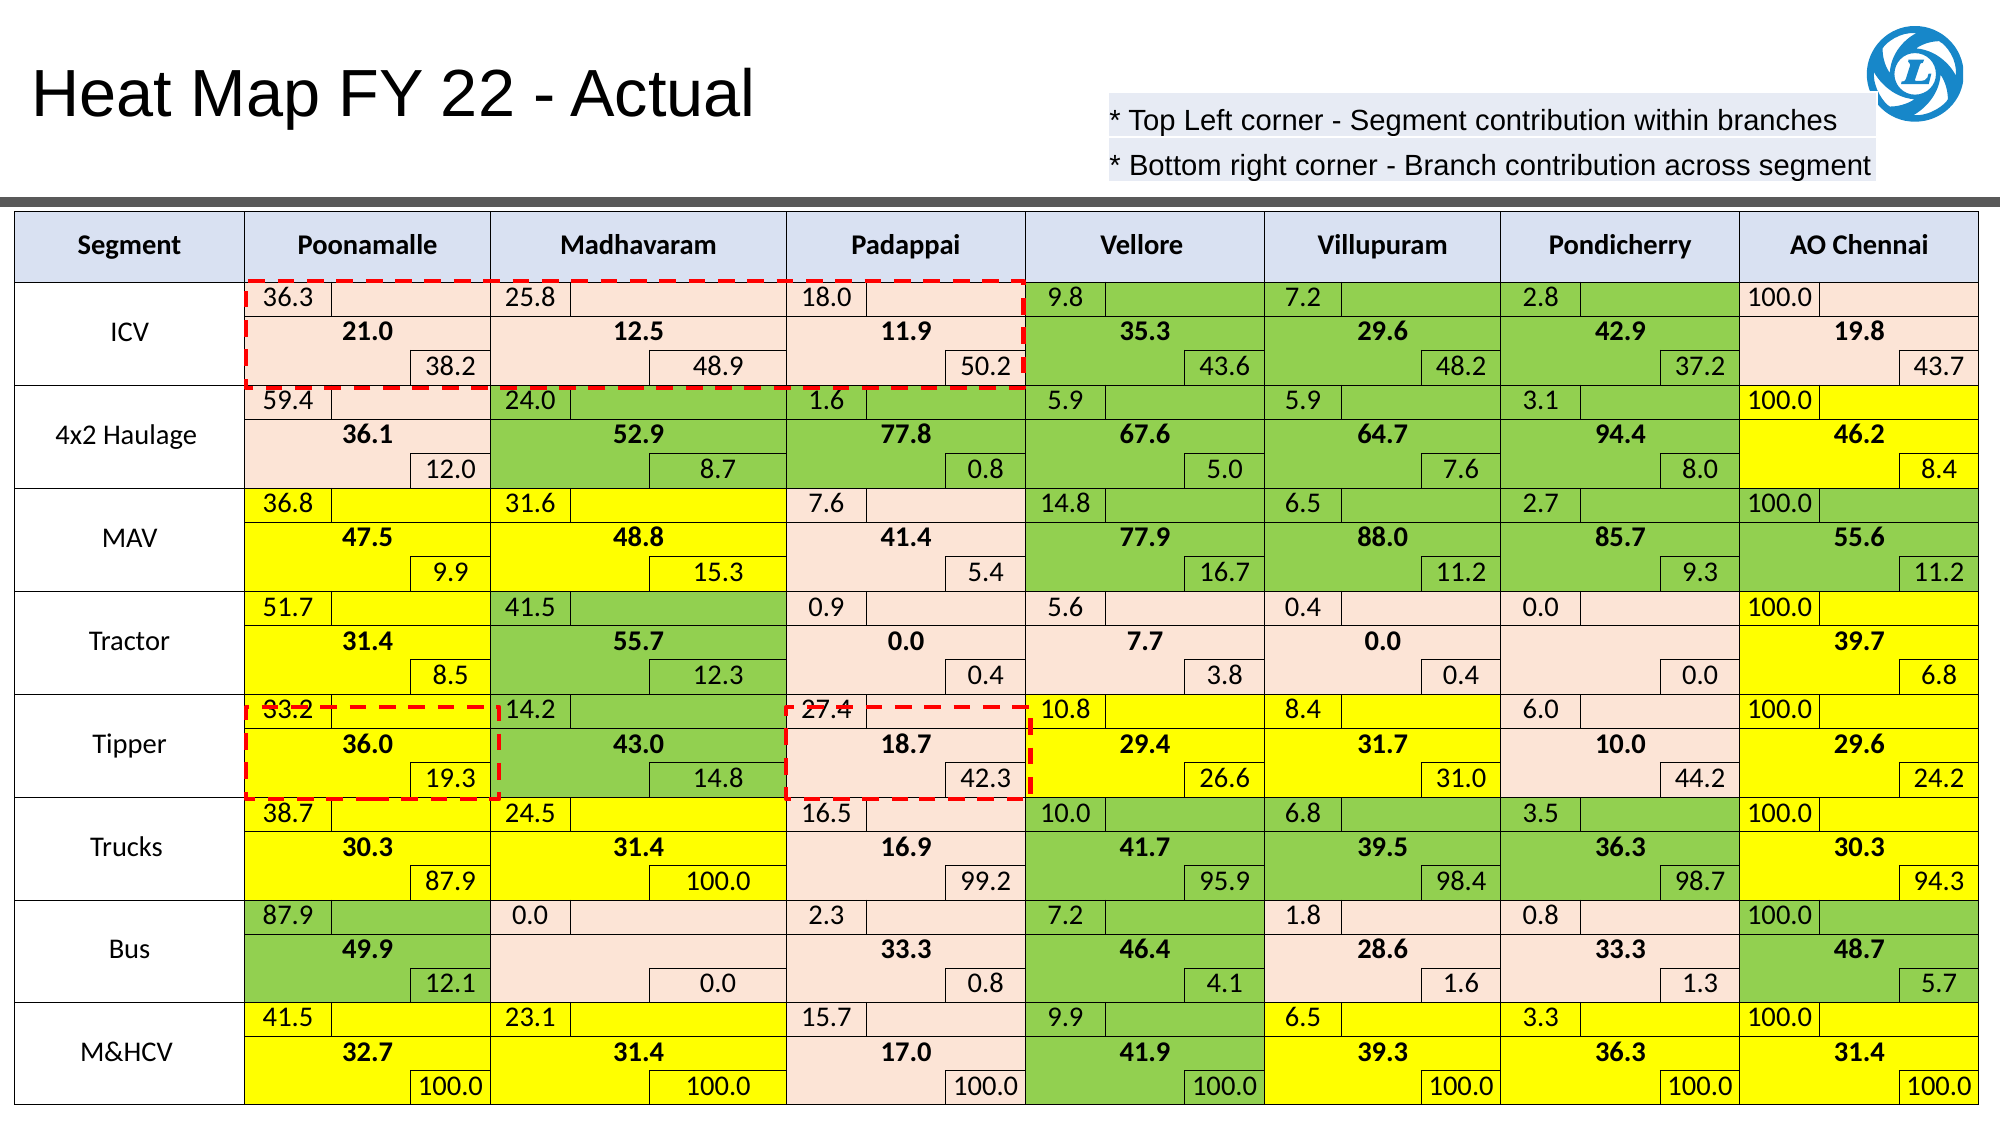

# Heat Map FY 22 - Actual
| \* Top Left corner - Segment contribution within branches |
| --- |
| \* Bottom right corner - Branch contribution across segment |
| Segment | Poonamalle |  |  | Madhavaram |  |  | Padappai |  |  | Vellore |  |  | Villupuram |  |  | Pondicherry |  |  | AO Chennai |  |  |
| --- | --- | --- | --- | --- | --- | --- | --- | --- | --- | --- | --- | --- | --- | --- | --- | --- | --- | --- | --- | --- | --- |
| ICV | 36.3 |  |  | 25.8 |  |  | 18.0 |  |  | 9.8 |  |  | 7.2 |  |  | 2.8 |  |  | 100.0 |  |  |
|  | 21.0 |  |  | 12.5 |  |  | 11.9 |  |  | 35.3 |  |  | 29.6 |  |  | 42.9 |  |  | 19.8 |  |  |
|  |  |  | 38.2 |  |  | 48.9 |  |  | 50.2 |  |  | 43.6 |  |  | 48.2 |  |  | 37.2 |  |  | 43.7 |
| 4x2 Haulage | 59.4 |  |  | 24.0 |  |  | 1.6 |  |  | 5.9 |  |  | 5.9 |  |  | 3.1 |  |  | 100.0 |  |  |
|  | 36.1 |  |  | 52.9 |  |  | 77.8 |  |  | 67.6 |  |  | 64.7 |  |  | 94.4 |  |  | 46.2 |  |  |
|  |  |  | 12.0 |  |  | 8.7 |  |  | 0.8 |  |  | 5.0 |  |  | 7.6 |  |  | 8.0 |  |  | 8.4 |
| MAV | 36.8 |  |  | 31.6 |  |  | 7.6 |  |  | 14.8 |  |  | 6.5 |  |  | 2.7 |  |  | 100.0 |  |  |
|  | 47.5 |  |  | 48.8 |  |  | 41.4 |  |  | 77.9 |  |  | 88.0 |  |  | 85.7 |  |  | 55.6 |  |  |
|  |  |  | 9.9 |  |  | 15.3 |  |  | 5.4 |  |  | 16.7 |  |  | 11.2 |  |  | 9.3 |  |  | 11.2 |
| Tractor | 51.7 |  |  | 41.5 |  |  | 0.9 |  |  | 5.6 |  |  | 0.4 |  |  | 0.0 |  |  | 100.0 |  |  |
|  | 31.4 |  |  | 55.7 |  |  | 0.0 |  |  | 7.7 |  |  | 0.0 |  |  |  |  |  | 39.7 |  |  |
|  |  |  | 8.5 |  |  | 12.3 |  |  | 0.4 |  |  | 3.8 |  |  | 0.4 |  |  | 0.0 |  |  | 6.8 |
| Tipper | 33.2 |  |  | 14.2 |  |  | 27.4 |  |  | 10.8 |  |  | 8.4 |  |  | 6.0 |  |  | 100.0 |  |  |
|  | 36.0 |  |  | 43.0 |  |  | 18.7 |  |  | 29.4 |  |  | 31.7 |  |  | 10.0 |  |  | 29.6 |  |  |
|  |  |  | 19.3 |  |  | 14.8 |  |  | 42.3 |  |  | 26.6 |  |  | 31.0 |  |  | 44.2 |  |  | 24.2 |
| Trucks | 38.7 |  |  | 24.5 |  |  | 16.5 |  |  | 10.0 |  |  | 6.8 |  |  | 3.5 |  |  | 100.0 |  |  |
|  | 30.3 |  |  | 31.4 |  |  | 16.9 |  |  | 41.7 |  |  | 39.5 |  |  | 36.3 |  |  | 30.3 |  |  |
|  |  |  | 87.9 |  |  | 100.0 |  |  | 99.2 |  |  | 95.9 |  |  | 98.4 |  |  | 98.7 |  |  | 94.3 |
| Bus | 87.9 |  |  | 0.0 |  |  | 2.3 |  |  | 7.2 |  |  | 1.8 |  |  | 0.8 |  |  | 100.0 |  |  |
|  | 49.9 |  |  |  |  |  | 33.3 |  |  | 46.4 |  |  | 28.6 |  |  | 33.3 |  |  | 48.7 |  |  |
|  |  |  | 12.1 |  |  | 0.0 |  |  | 0.8 |  |  | 4.1 |  |  | 1.6 |  |  | 1.3 |  |  | 5.7 |
| M&HCV | 41.5 |  |  | 23.1 |  |  | 15.7 |  |  | 9.9 |  |  | 6.5 |  |  | 3.3 |  |  | 100.0 |  |  |
|  | 32.7 |  |  | 31.4 |  |  | 17.0 |  |  | 41.9 |  |  | 39.3 |  |  | 36.3 |  |  | 31.4 |  |  |
|  |  |  | 100.0 |  |  | 100.0 |  |  | 100.0 |  |  | 100.0 |  |  | 100.0 |  |  | 100.0 |  |  | 100.0 |